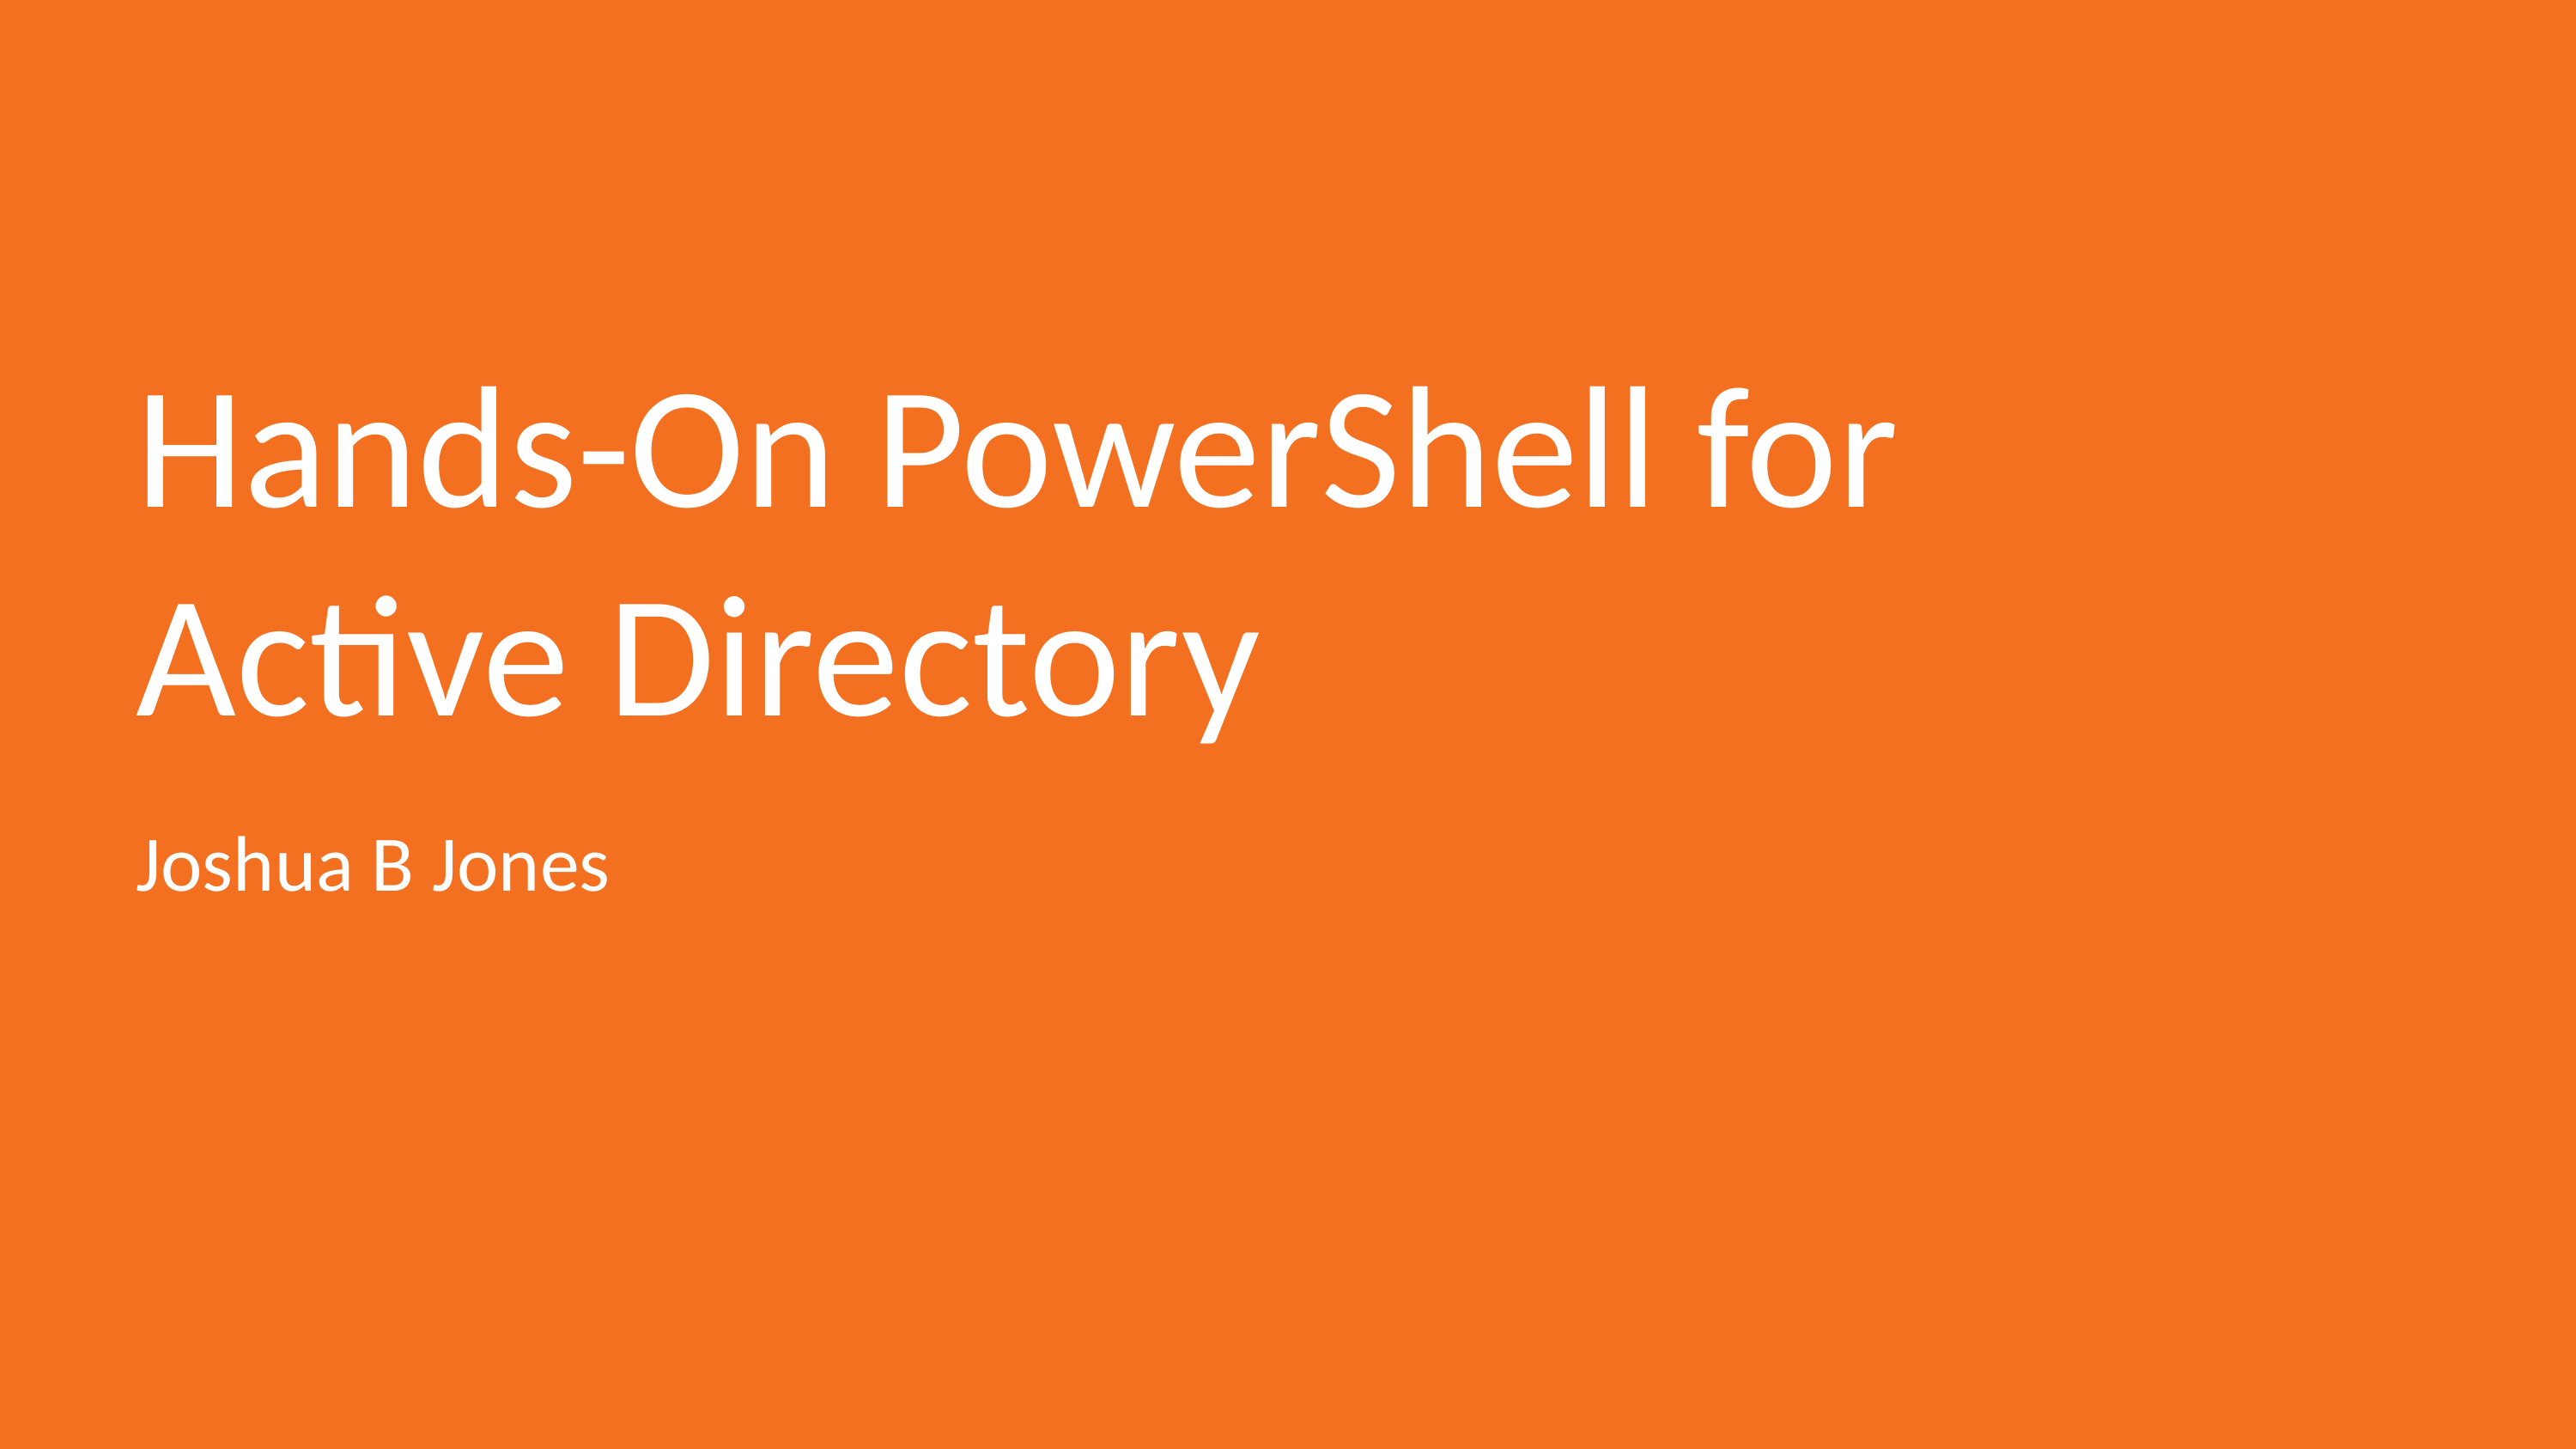

# Hands-On PowerShell for Active Directory
Joshua B Jones